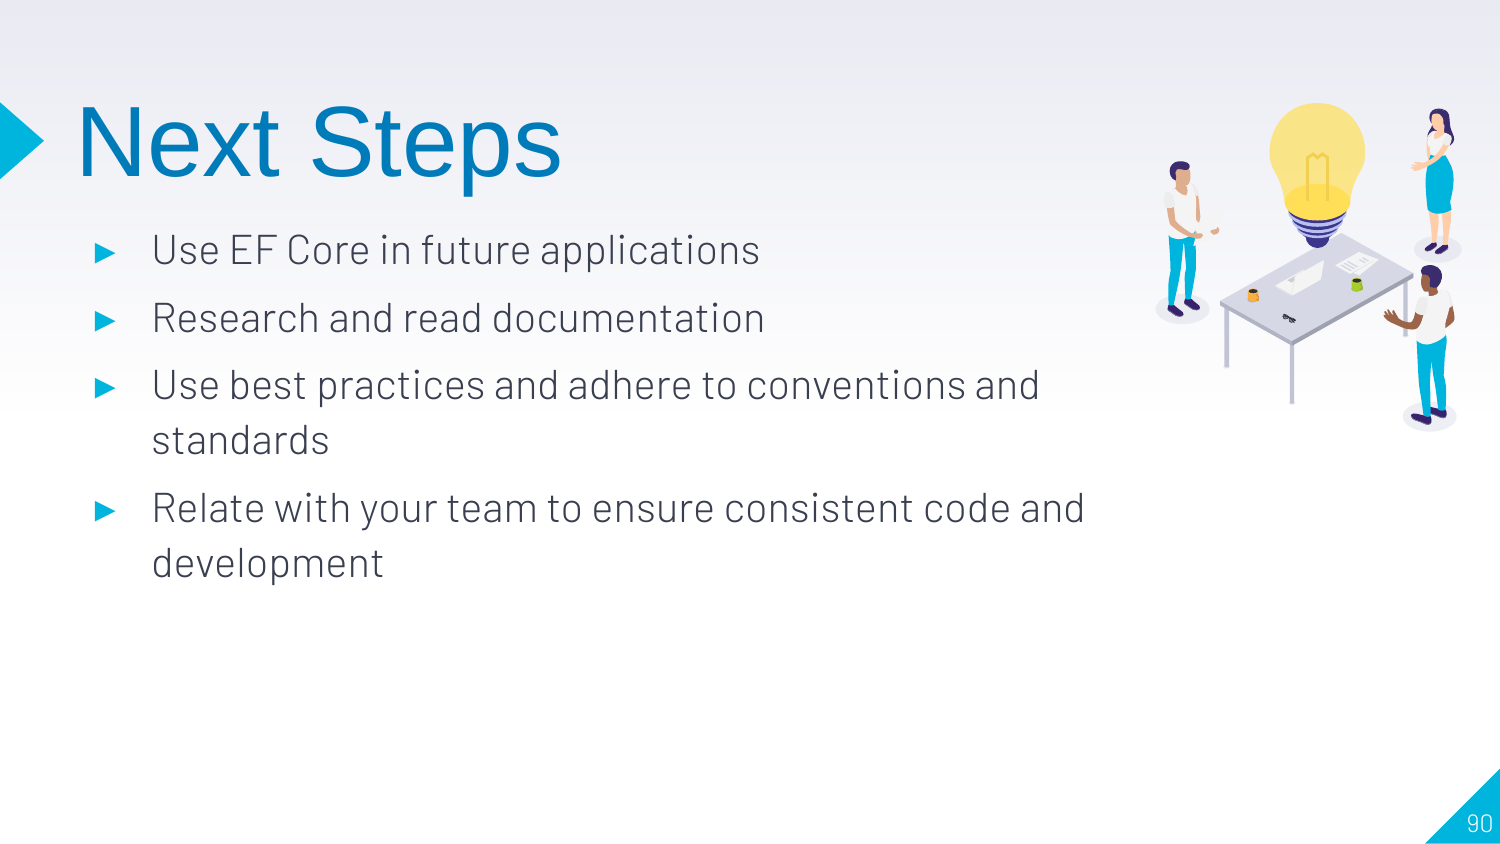

# Next Steps

Use EF Core in future applications
Research and read documentation
Use best practices and adhere to conventions and standards
Relate with your team to ensure consistent code and development
90